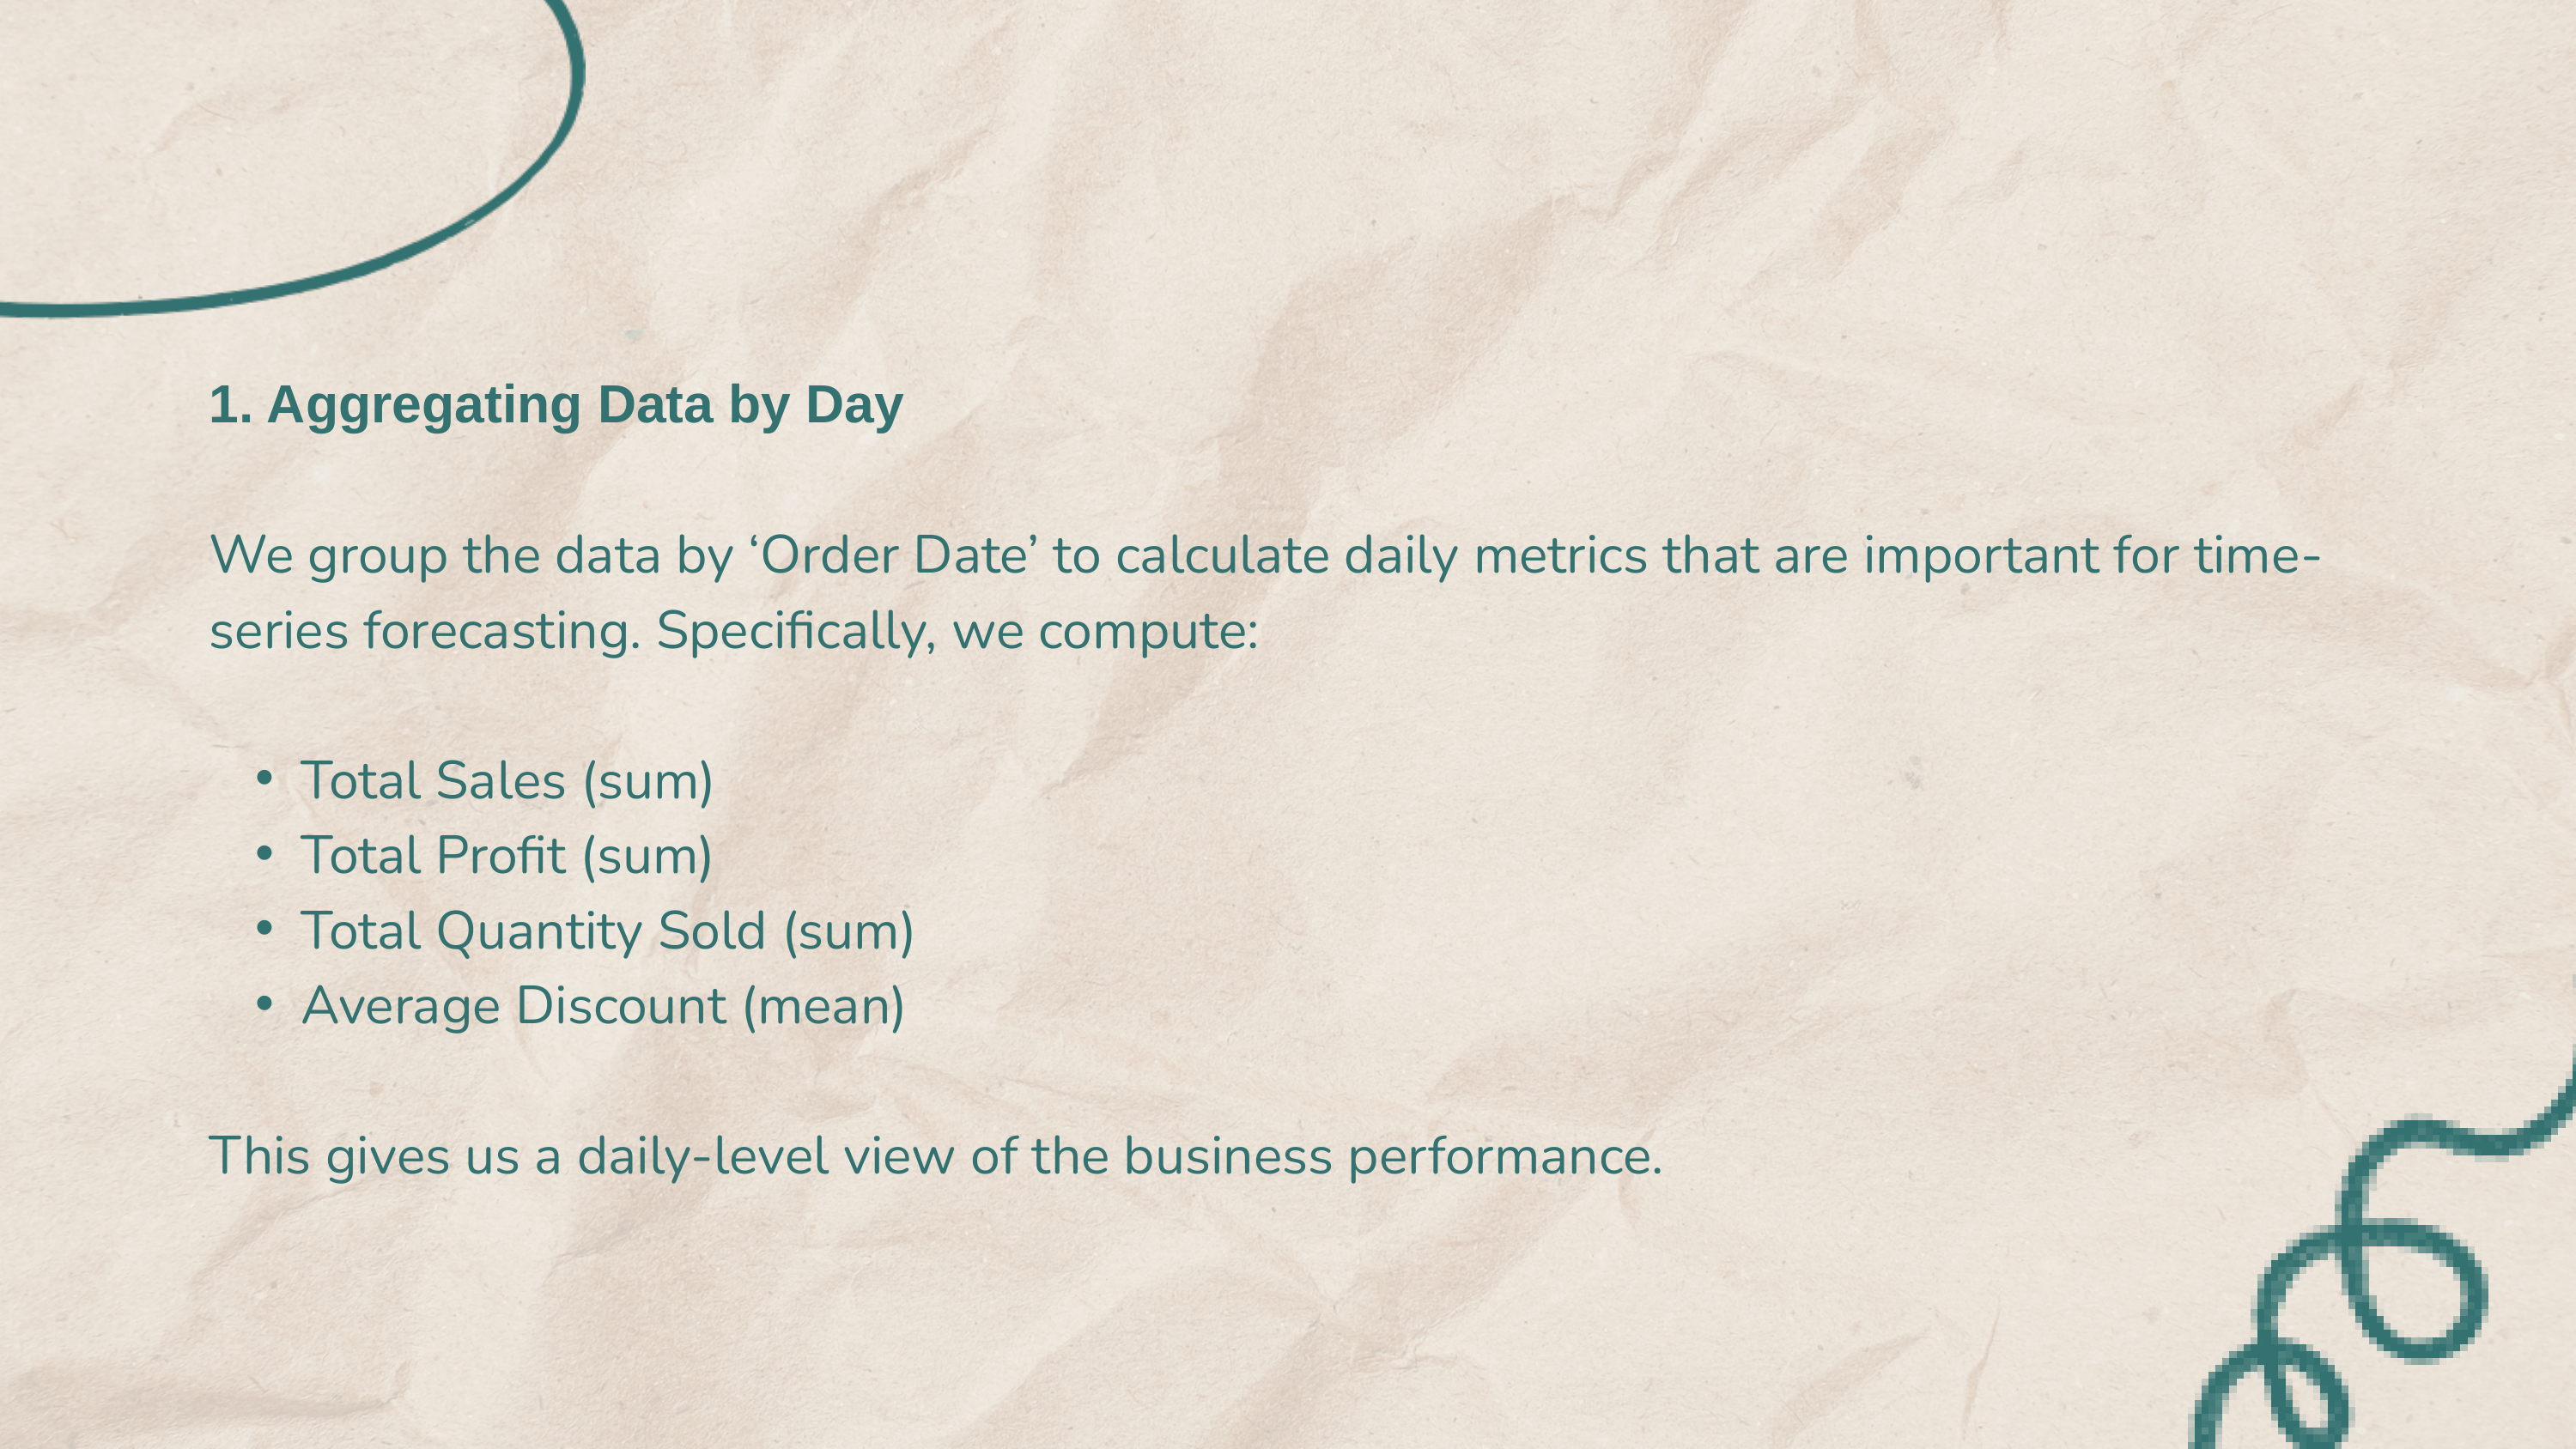

1. Aggregating Data by Day

We group the data by ‘Order Date’ to calculate daily metrics that are important for time-series forecasting. Specifically, we compute:

Total Sales (sum)
Total Profit (sum)
Total Quantity Sold (sum)
Average Discount (mean)

This gives us a daily-level view of the business performance.